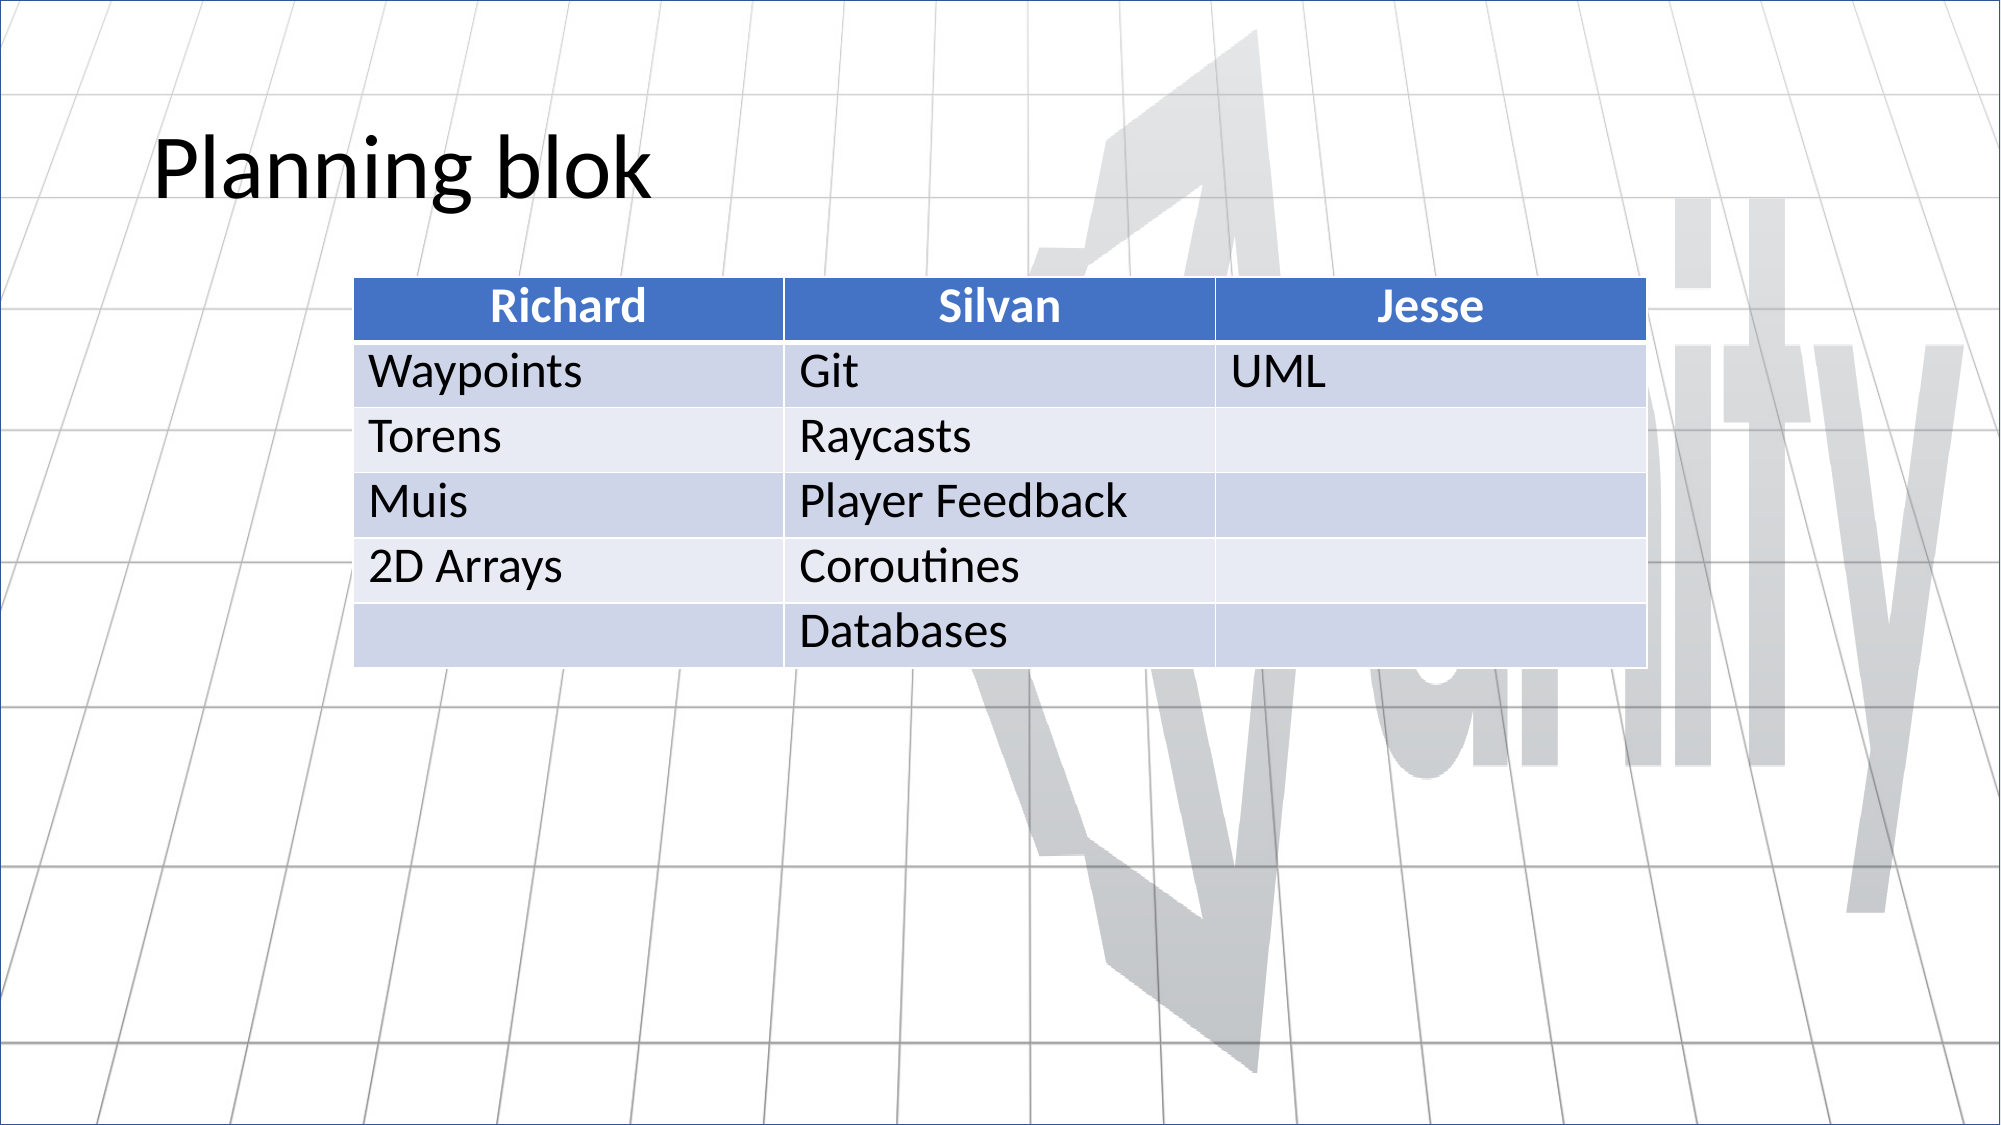

# Planning blok
| Richard | Silvan | Jesse |
| --- | --- | --- |
| Waypoints | Git | UML |
| Torens | Raycasts |  |
| Muis | Player Feedback |  |
| 2D Arrays | Coroutines |  |
|  | Databases |  |